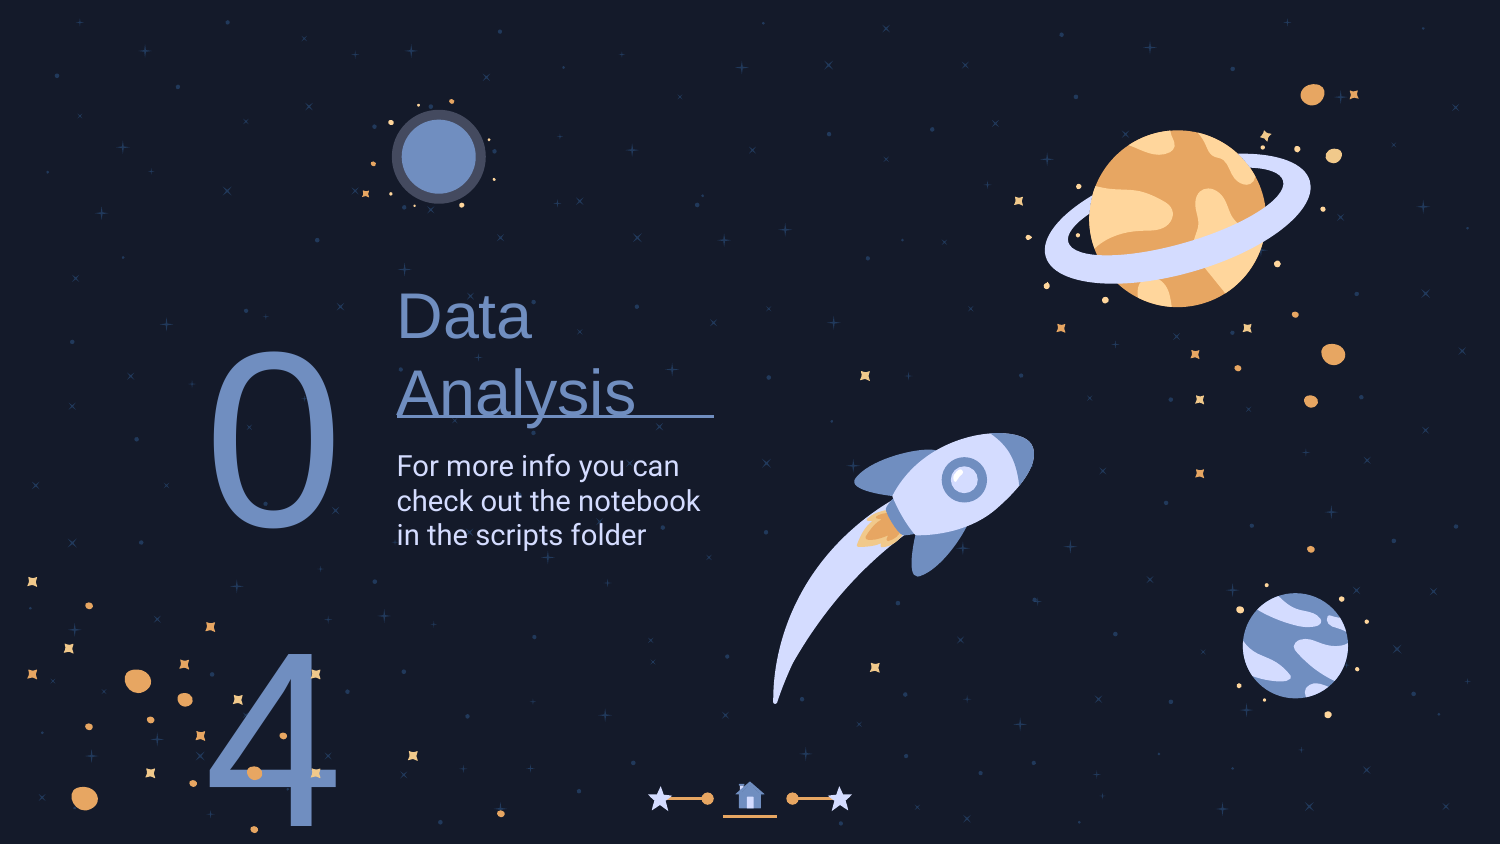

04
# Data Analysis

For more info you can check out the notebook in the scripts folder